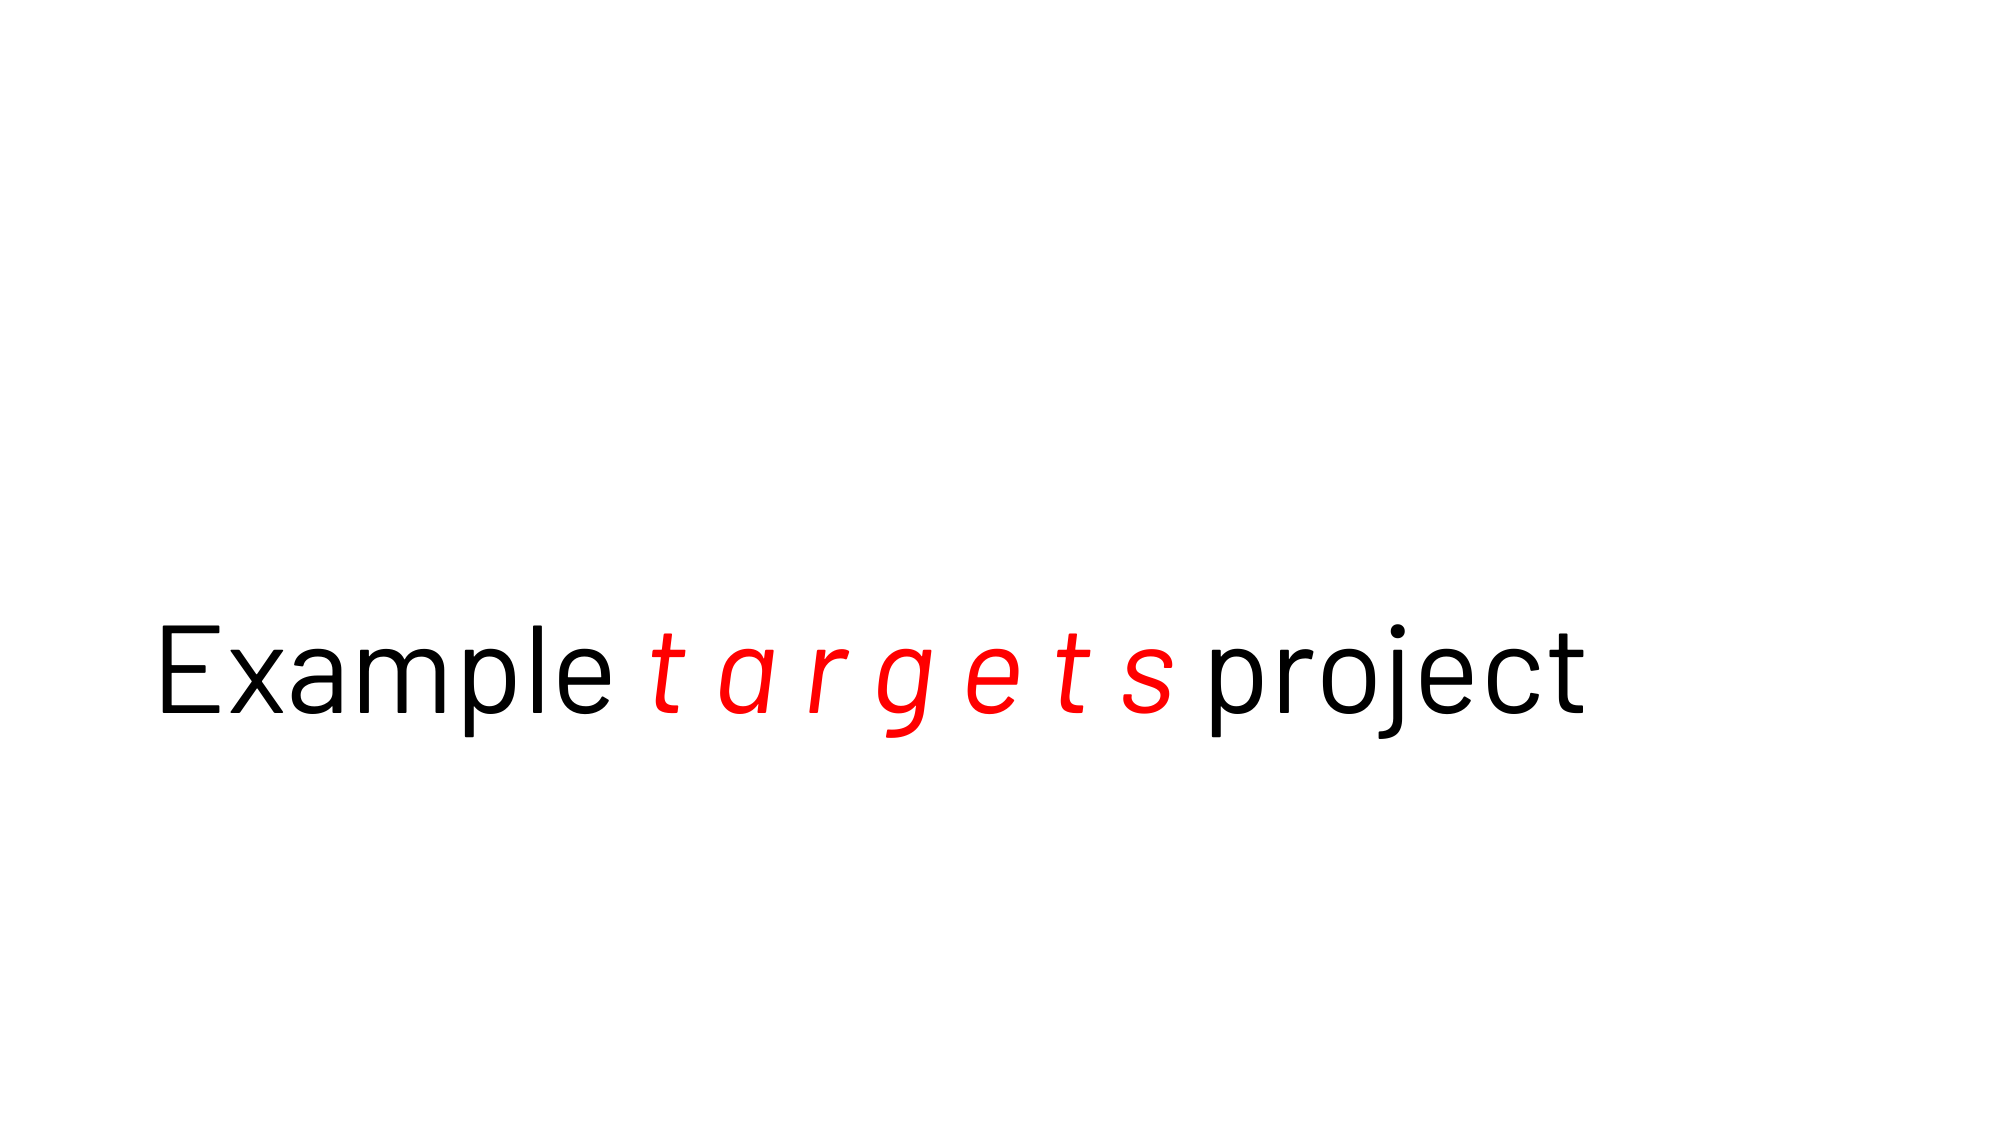

# Example t a r g e t s project